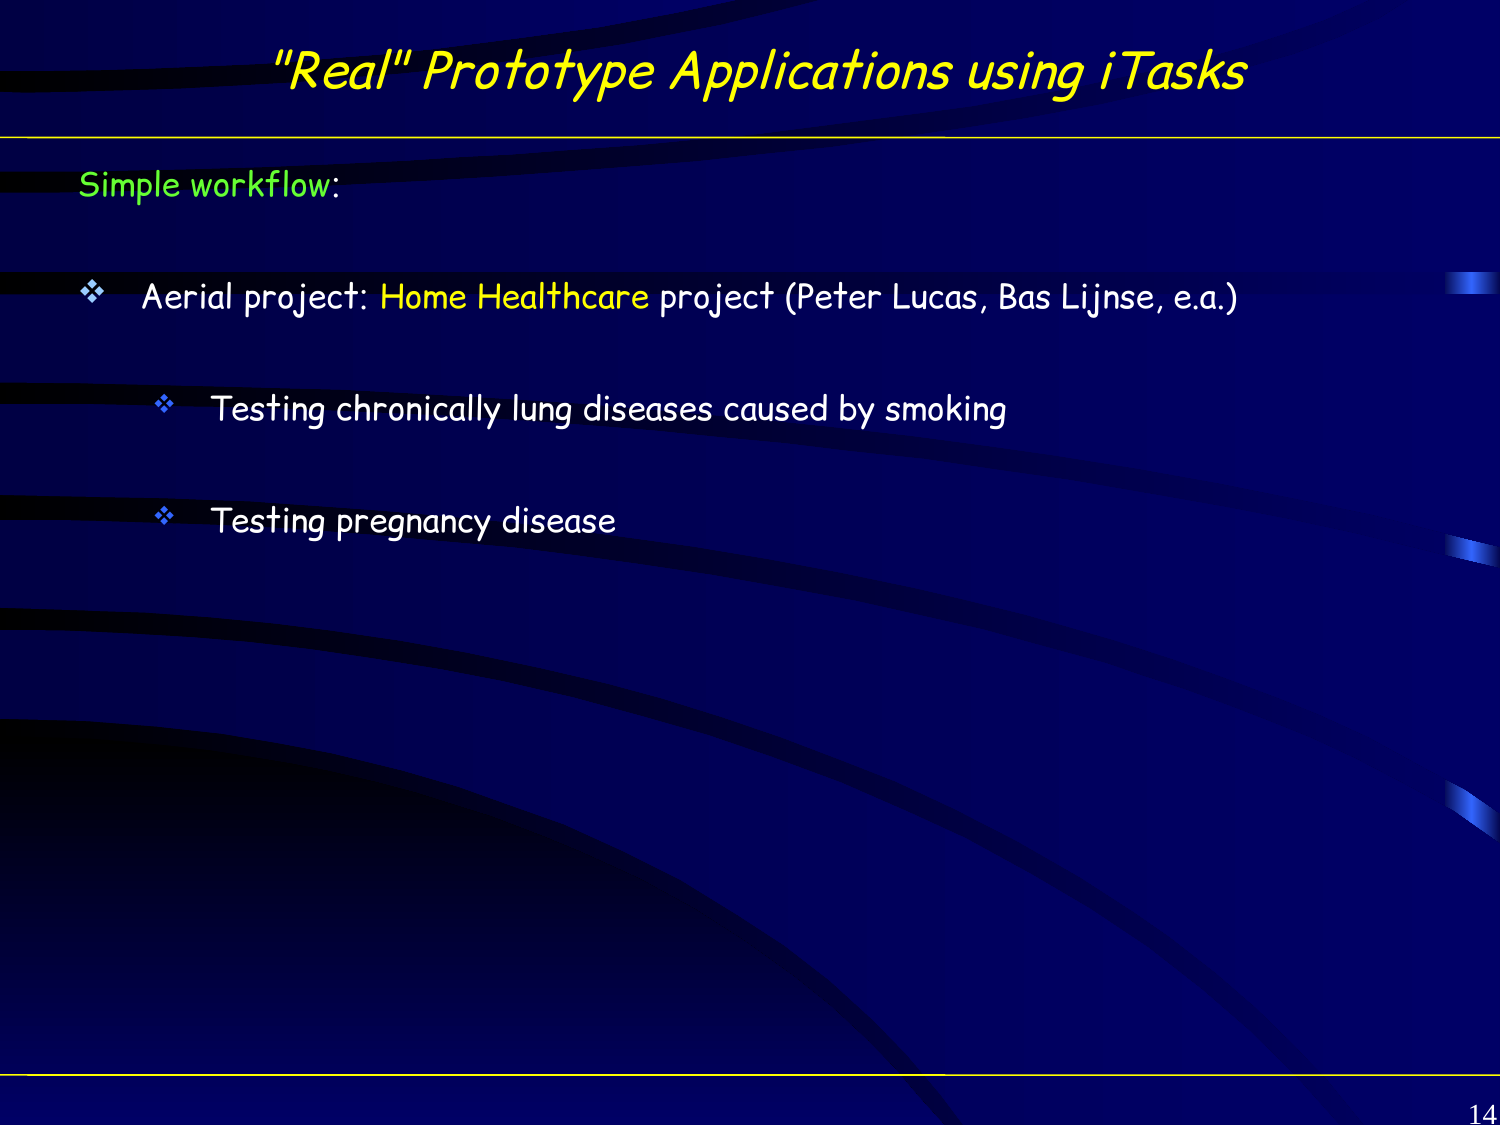

# "Real" Prototype Applications using iTasks

Simple workflow:

Aerial project: Home Healthcare project (Peter Lucas, Bas Lijnse, e.a.)

Testing chronically lung diseases caused by smoking

Testing pregnancy disease

14